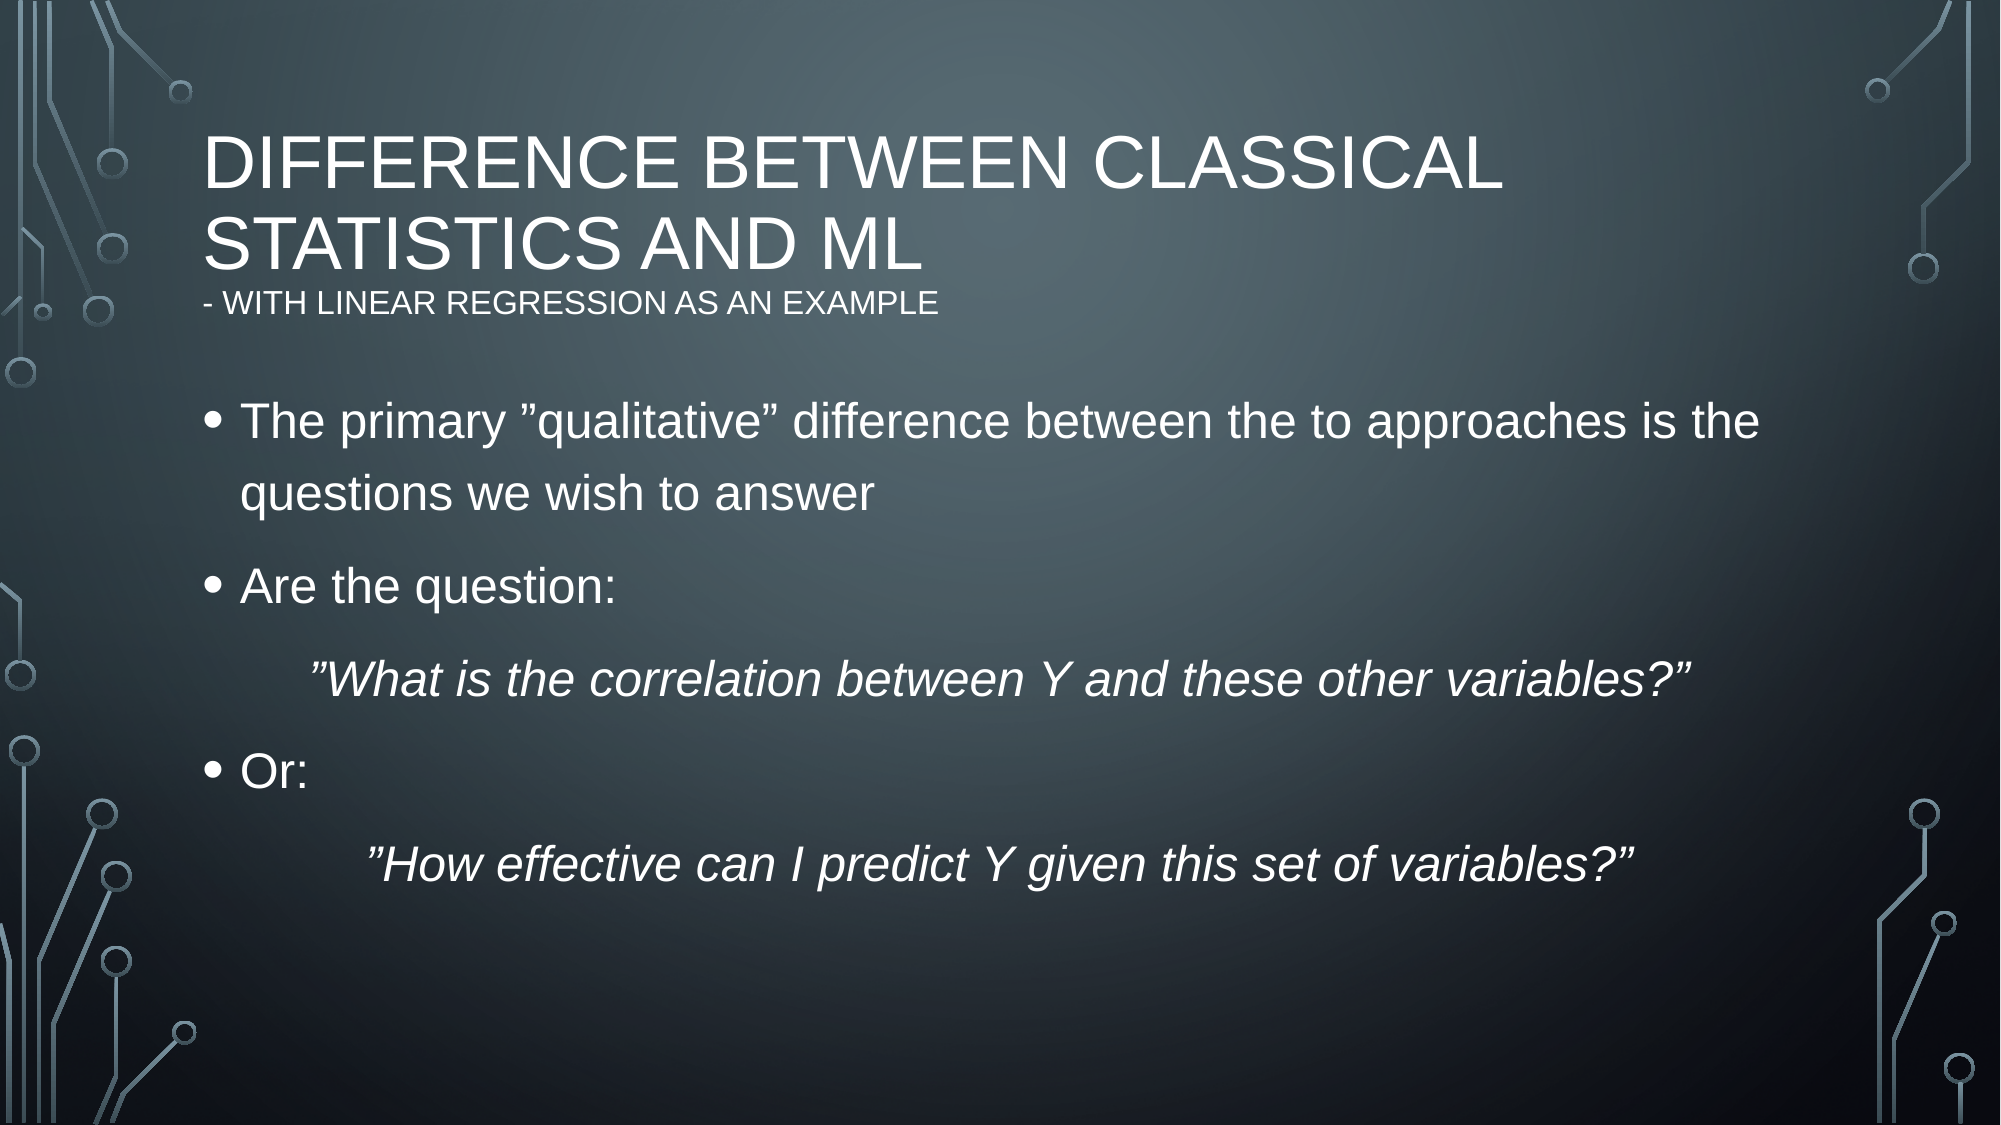

# Difference between classical statistics and ML - With linear regression as an example
The primary ”qualitative” difference between the to approaches is the questions we wish to answer
Are the question:
”What is the correlation between Y and these other variables?”
Or:
”How effective can I predict Y given this set of variables?”